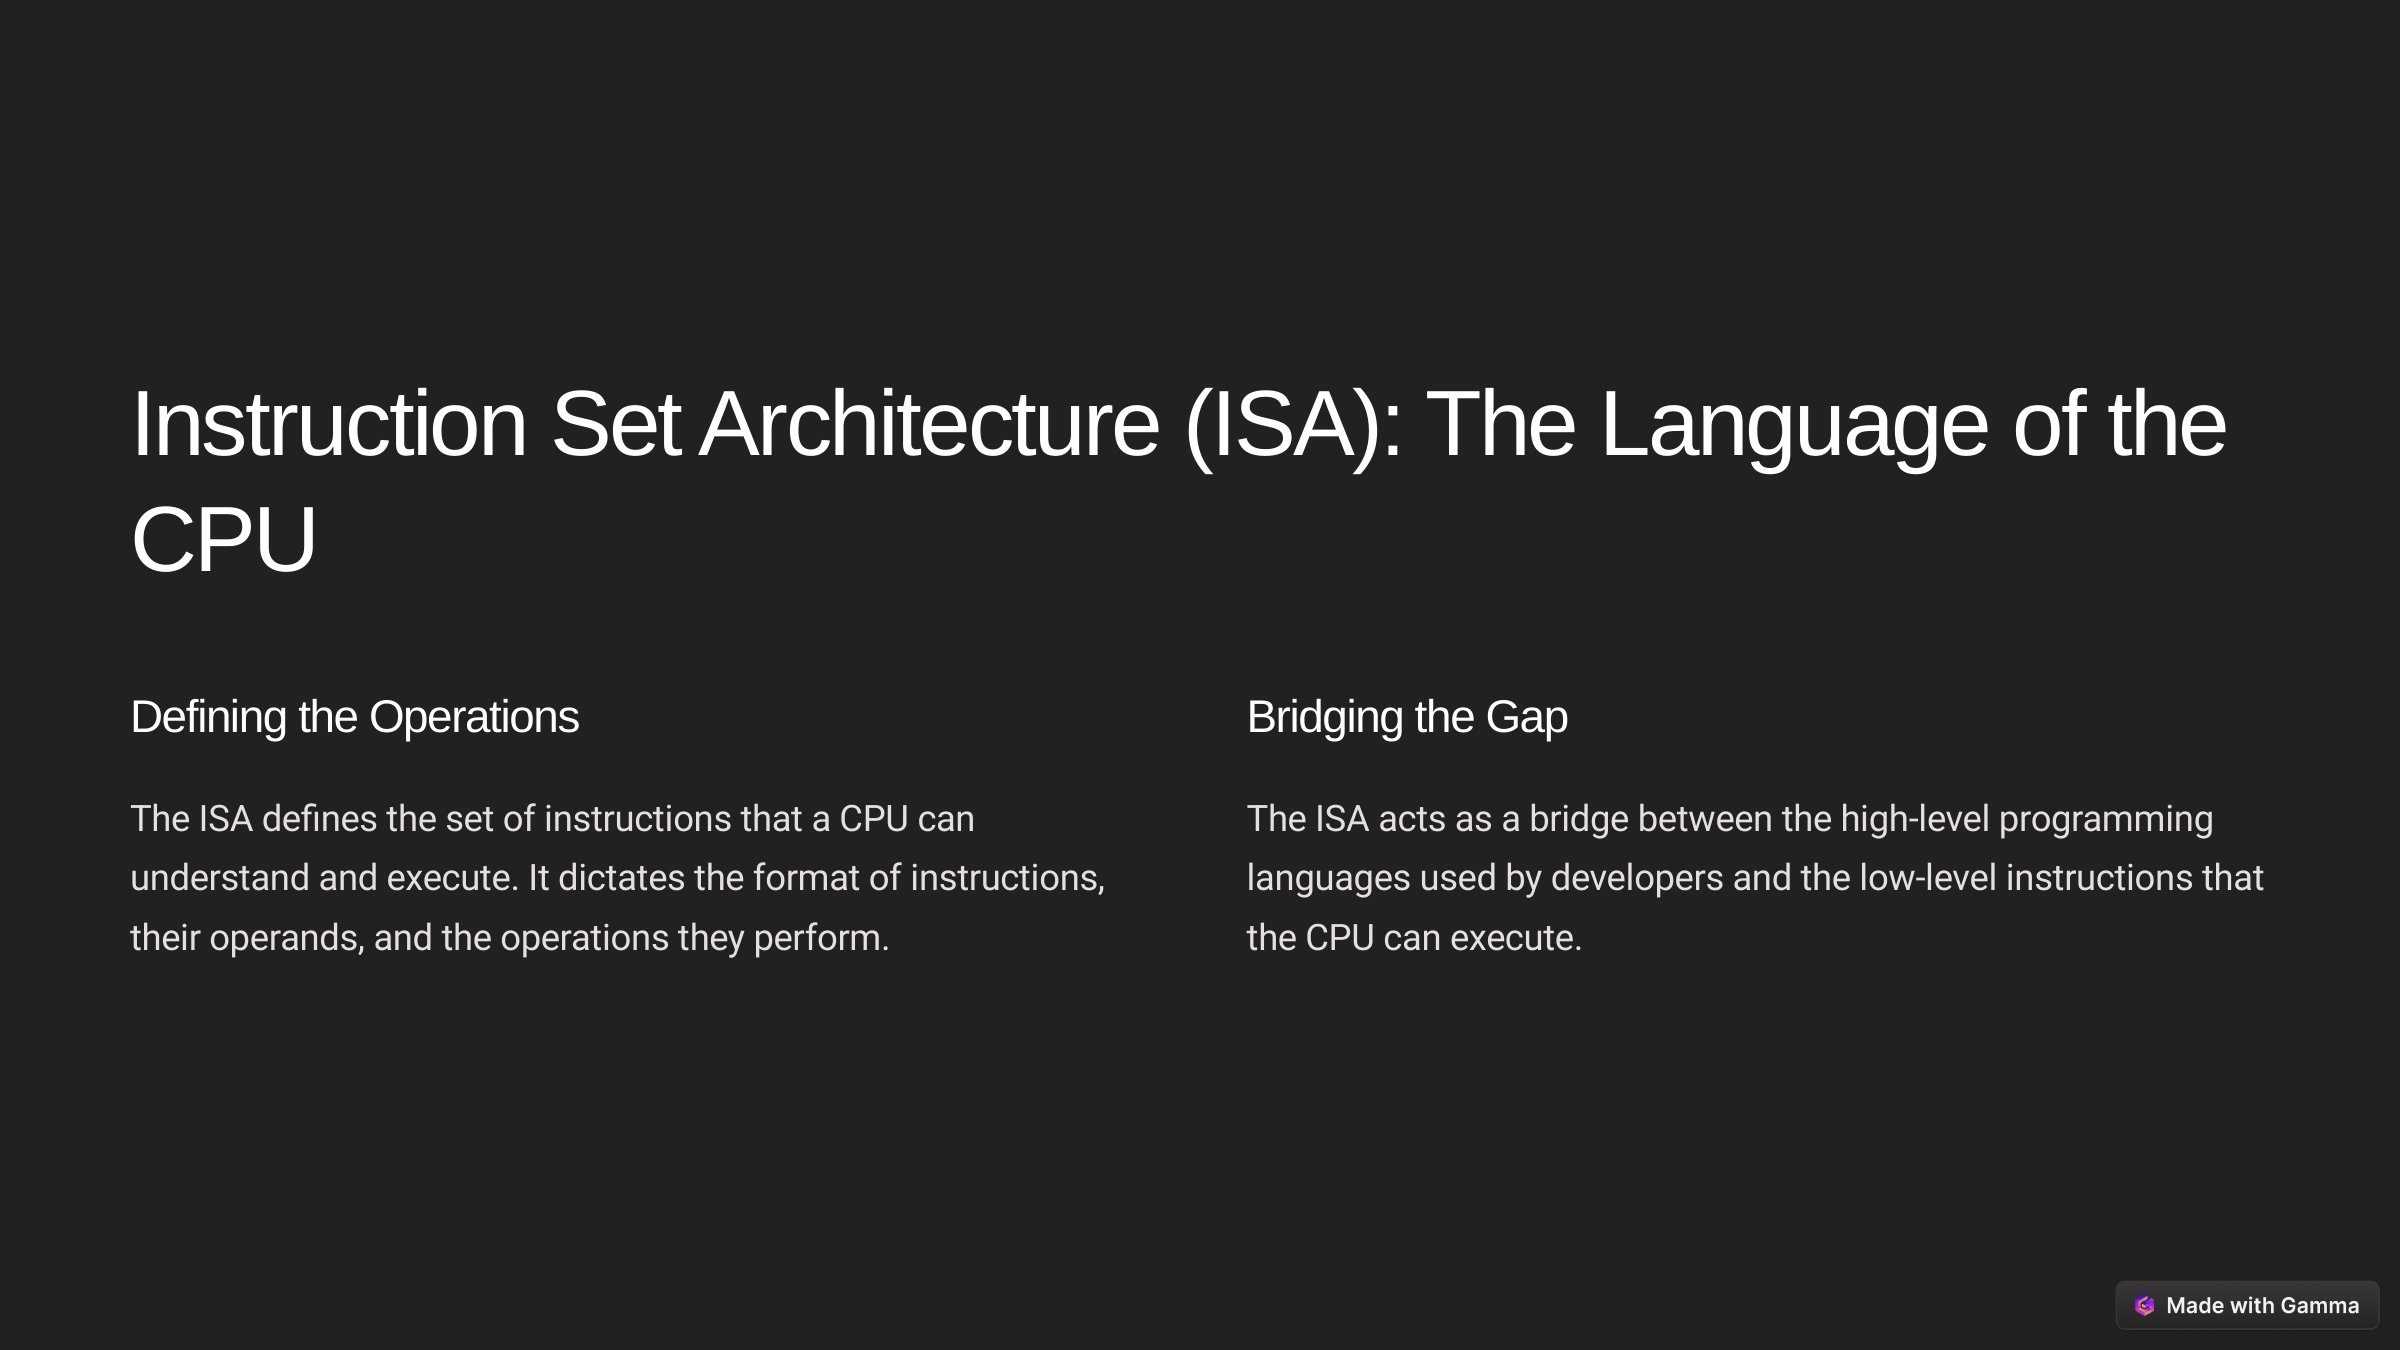

Instruction Set Architecture (ISA): The Language of the CPU
Defining the Operations
Bridging the Gap
The ISA defines the set of instructions that a CPU can understand and execute. It dictates the format of instructions, their operands, and the operations they perform.
The ISA acts as a bridge between the high-level programming languages used by developers and the low-level instructions that the CPU can execute.